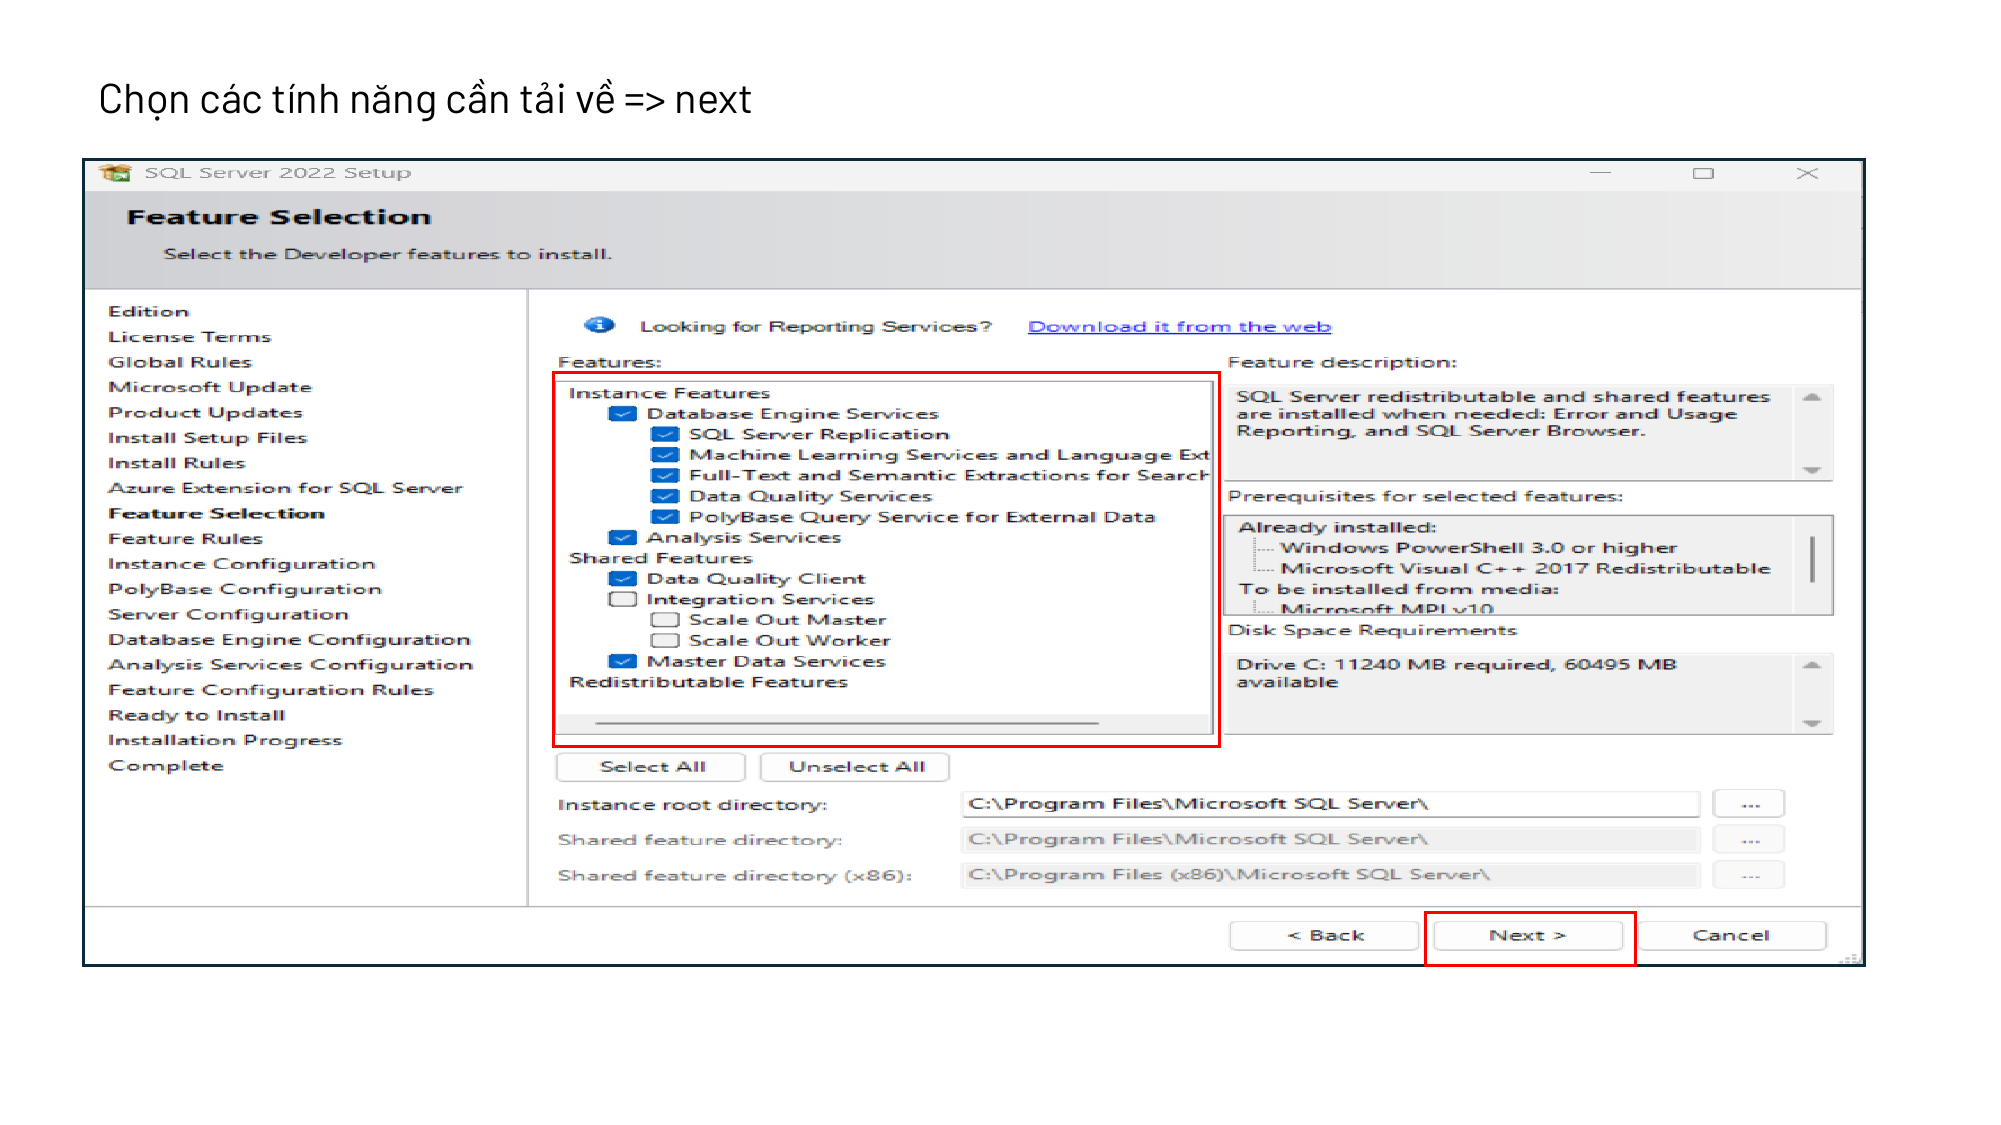

Chọn các tính năng cần tải về => next